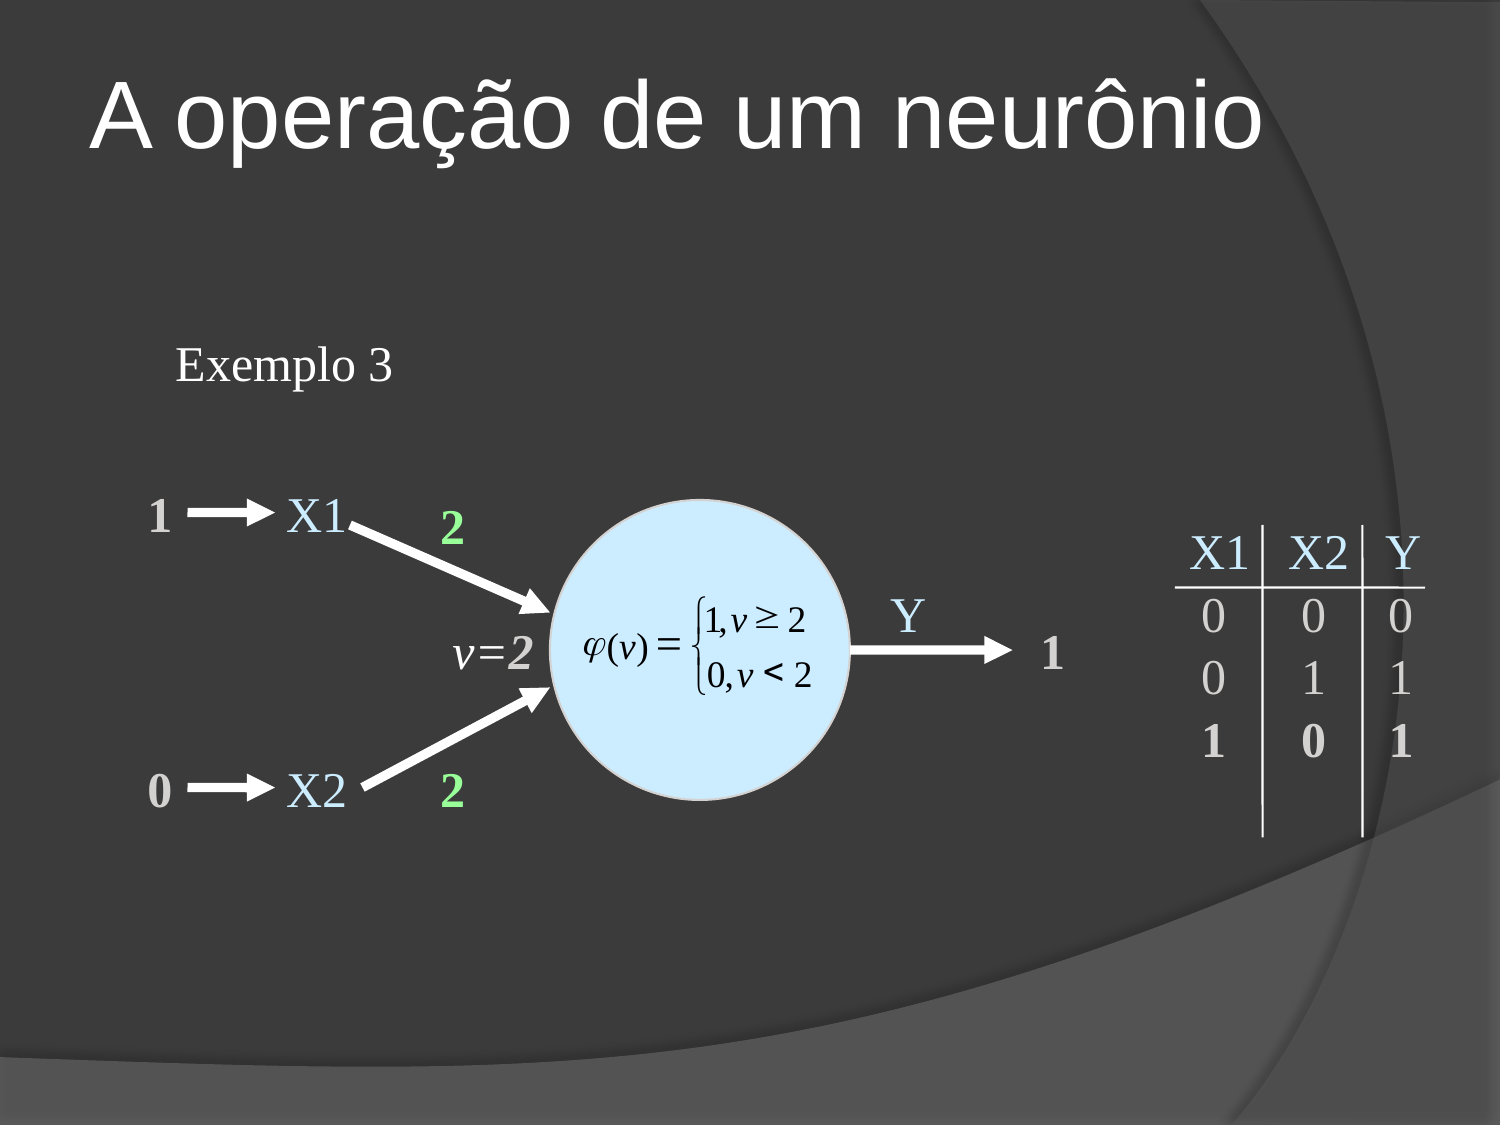

A operação de um neurônio
Exemplo 3
1

0

X1
2

Y
≥

1
,
v
2
ϕ
=
(
v
)

<
0
,
v
2

X2
2
X1   X2   Y

0      0     0
0      1     1
v=2
1
1      0     1